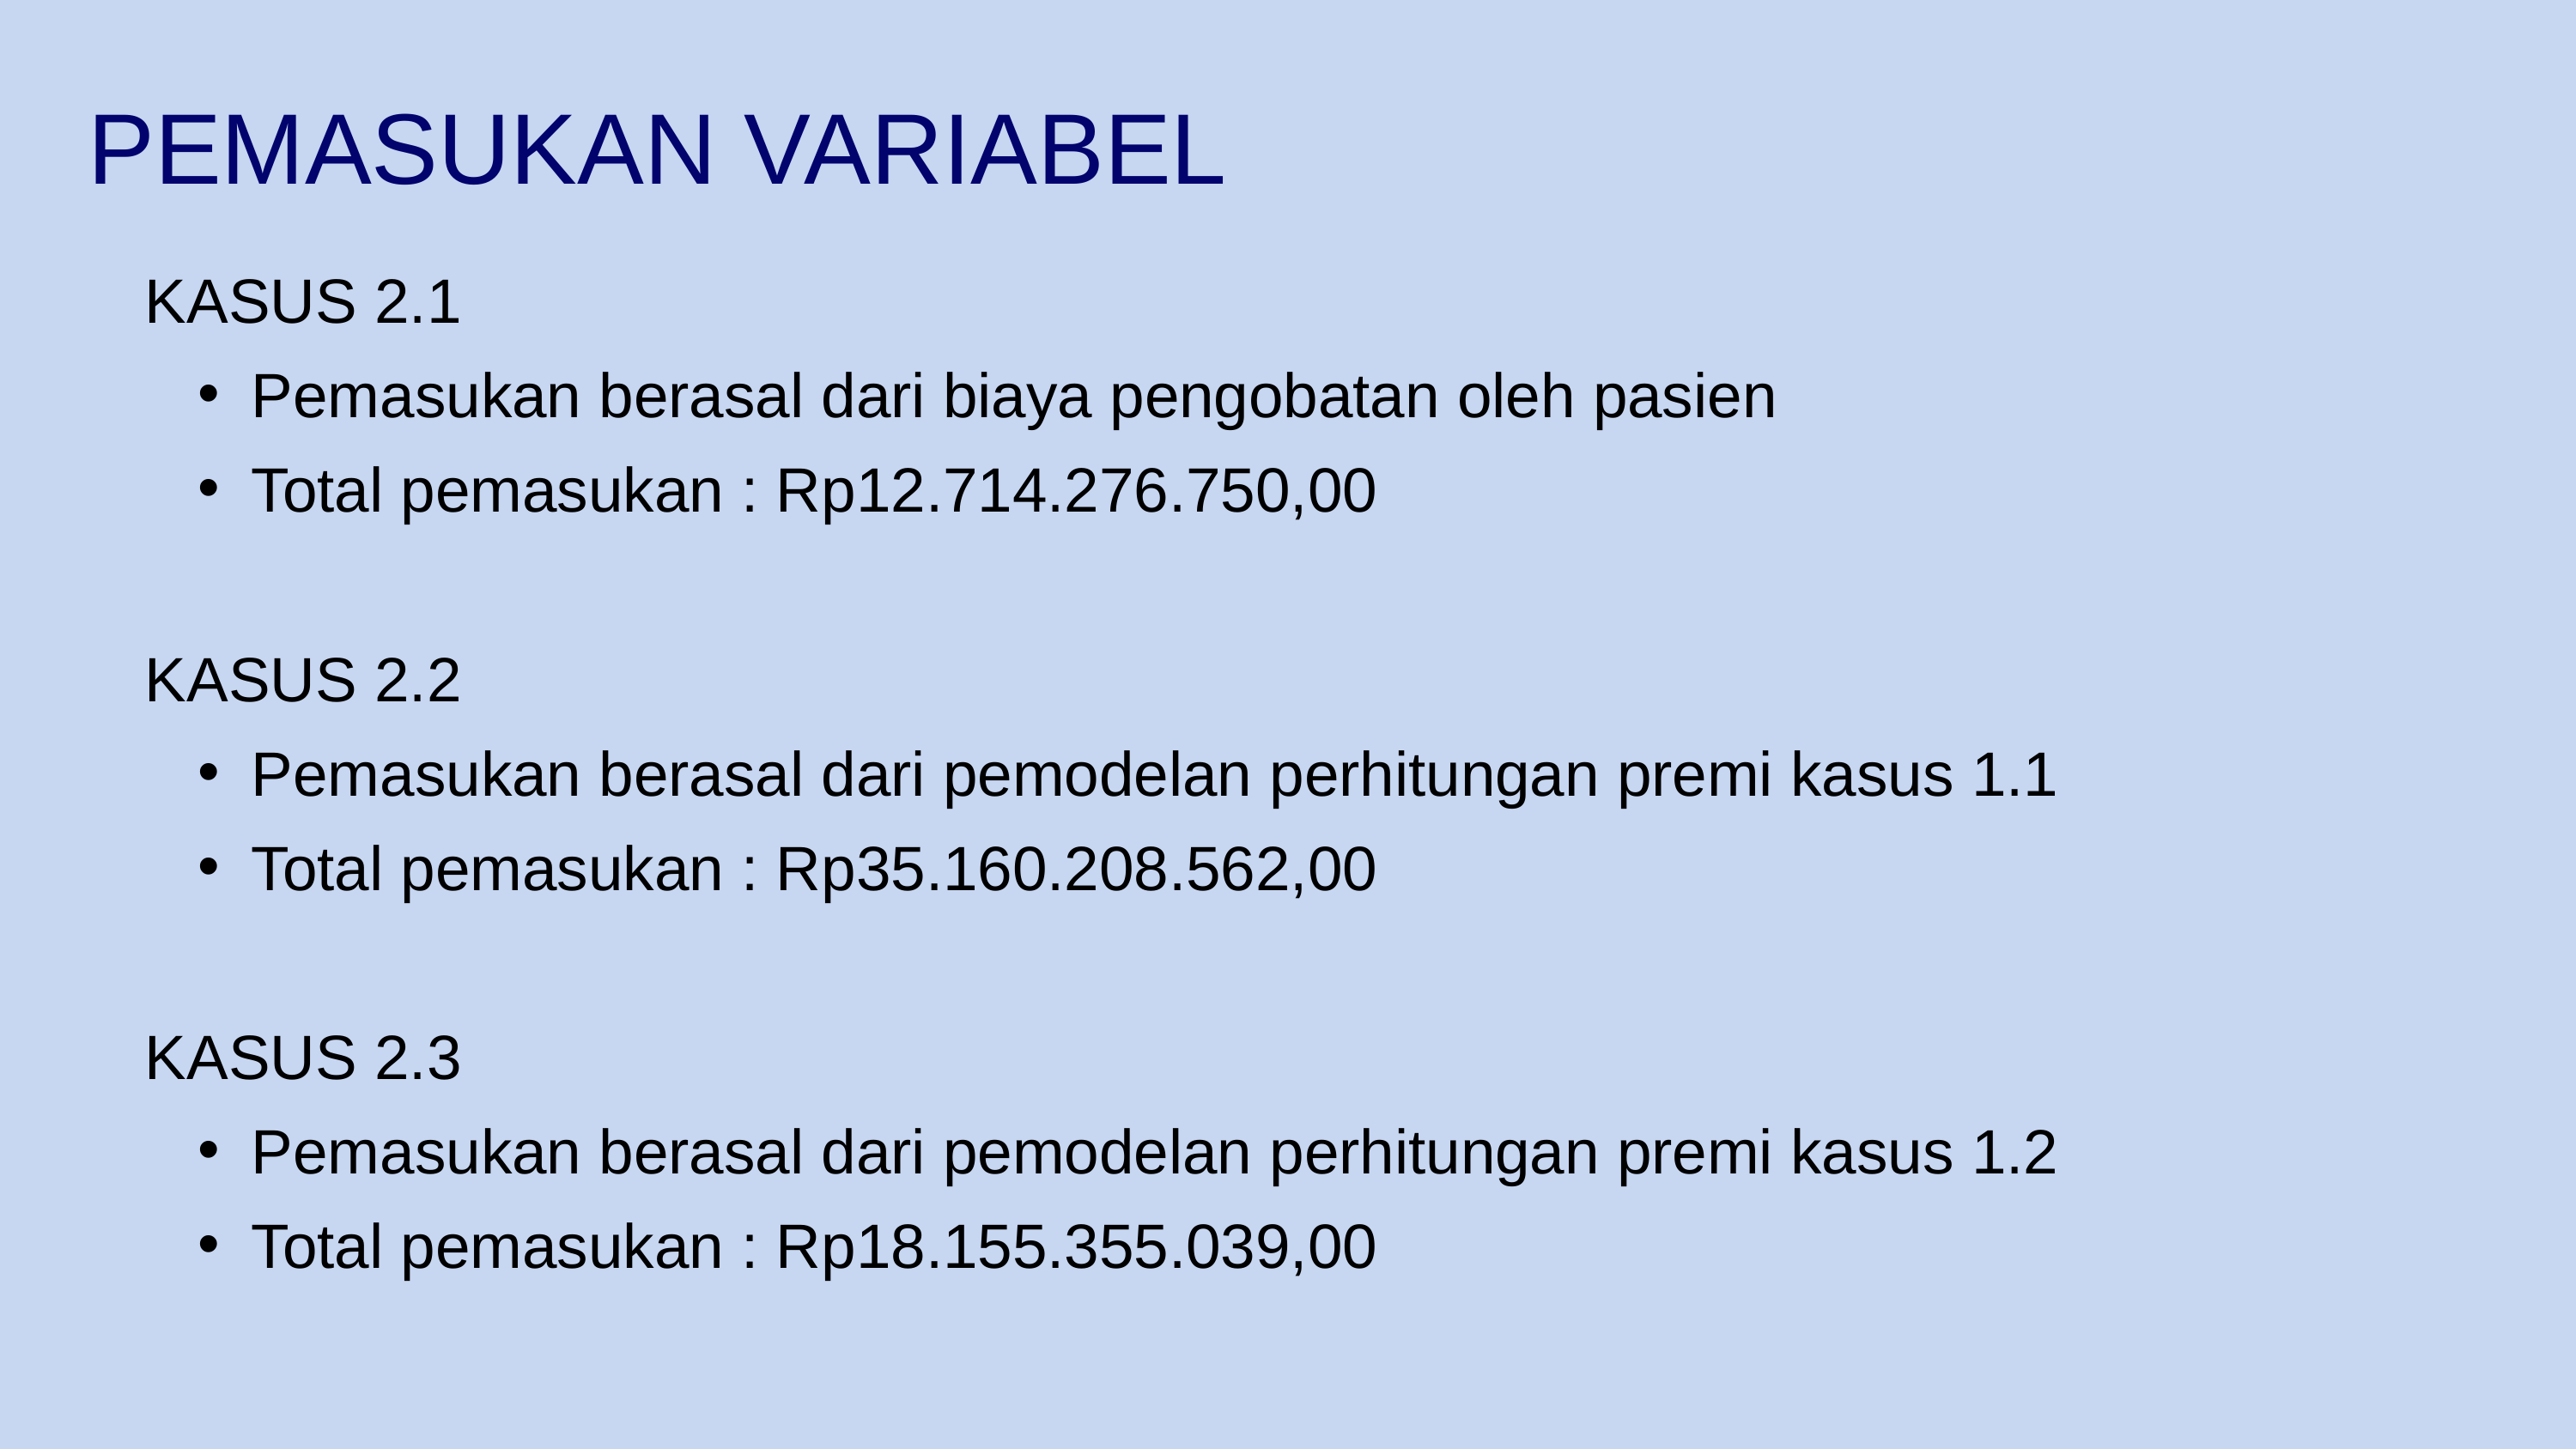

PEMASUKAN VARIABEL
KASUS 2.1
Pemasukan berasal dari biaya pengobatan oleh pasien
Total pemasukan : Rp12.714.276.750,00

KASUS 2.2
Pemasukan berasal dari pemodelan perhitungan premi kasus 1.1
Total pemasukan : Rp35.160.208.562,00

KASUS 2.3
Pemasukan berasal dari pemodelan perhitungan premi kasus 1.2
Total pemasukan : Rp18.155.355.039,00